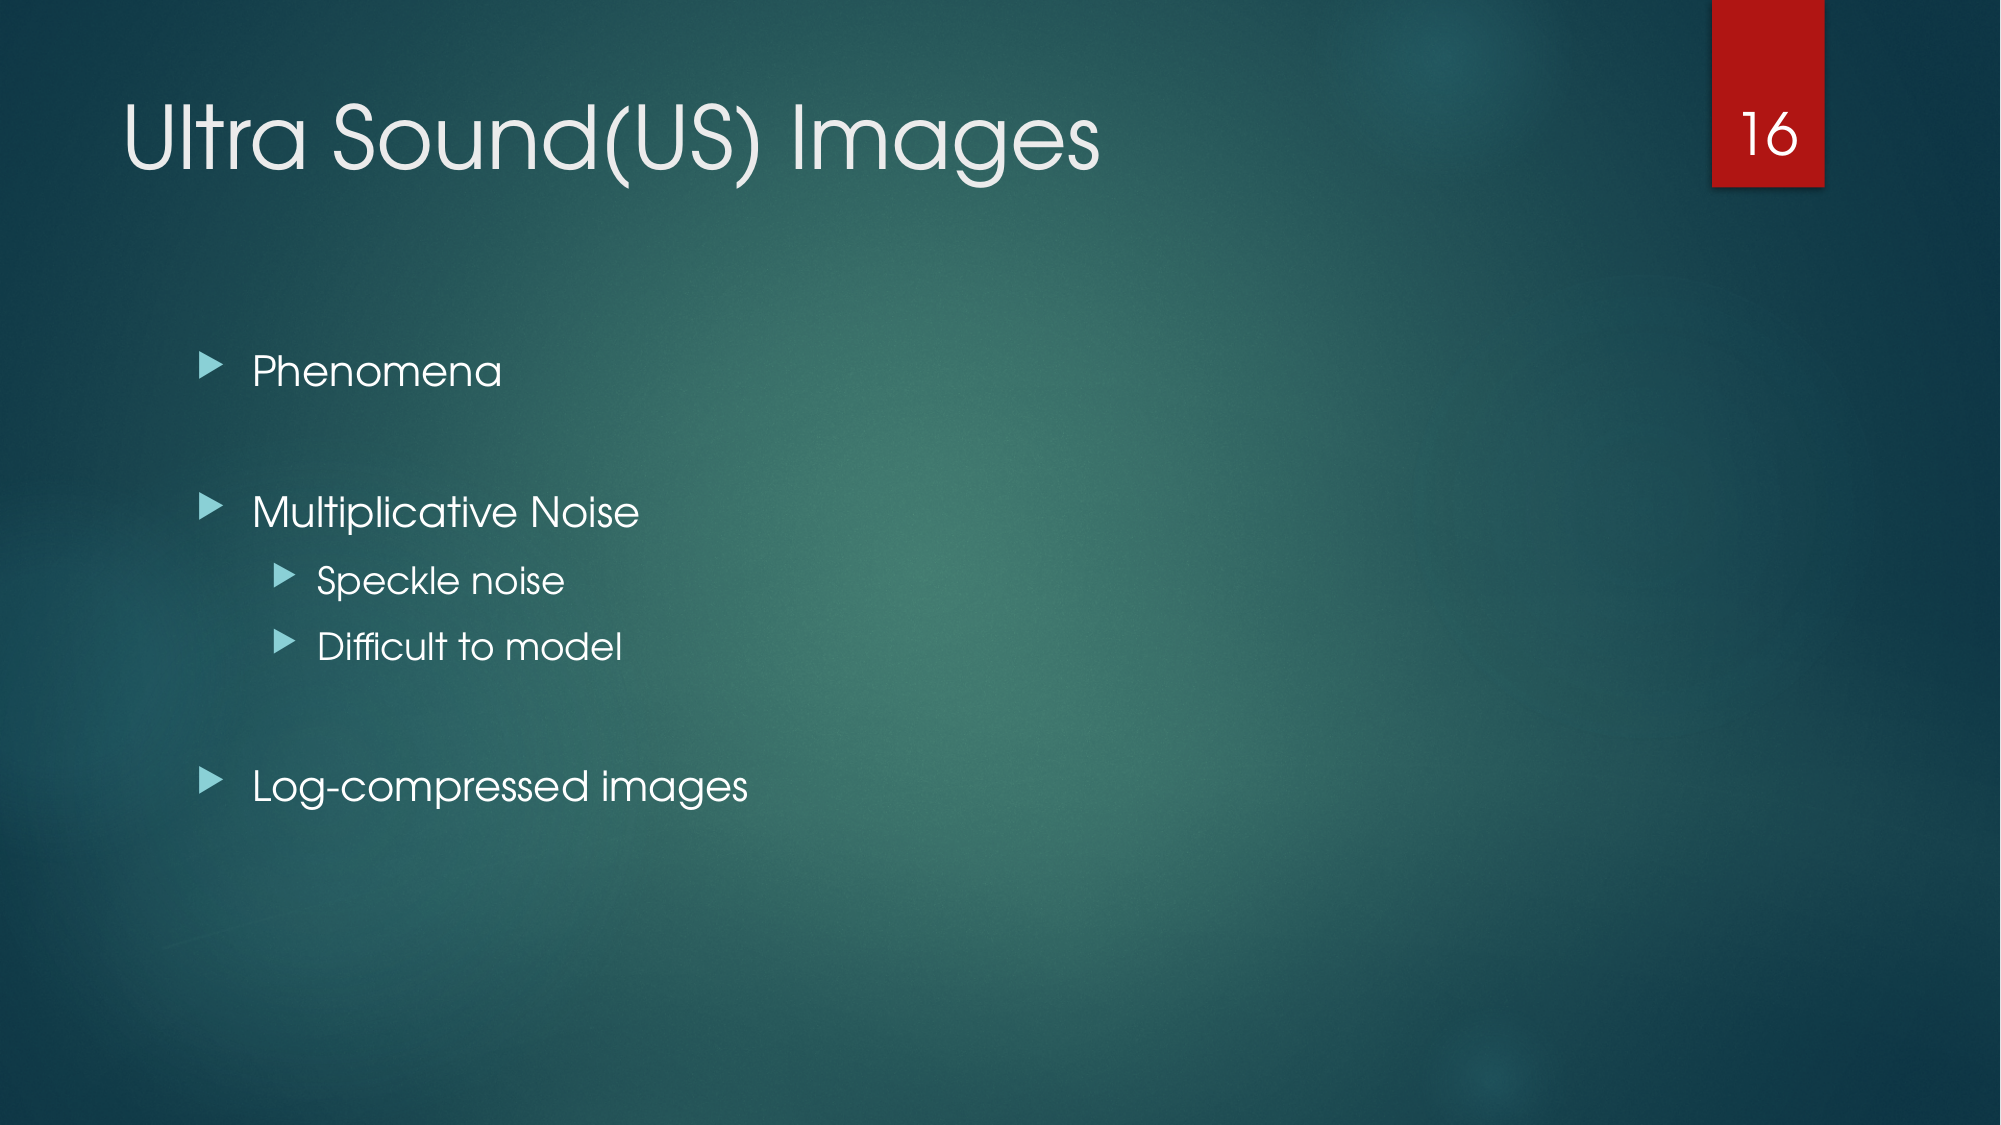

16
# Ultra Sound(US) Images
Phenomena

Multiplicative Noise
Speckle noise
Difficult to model

Log-compressed images